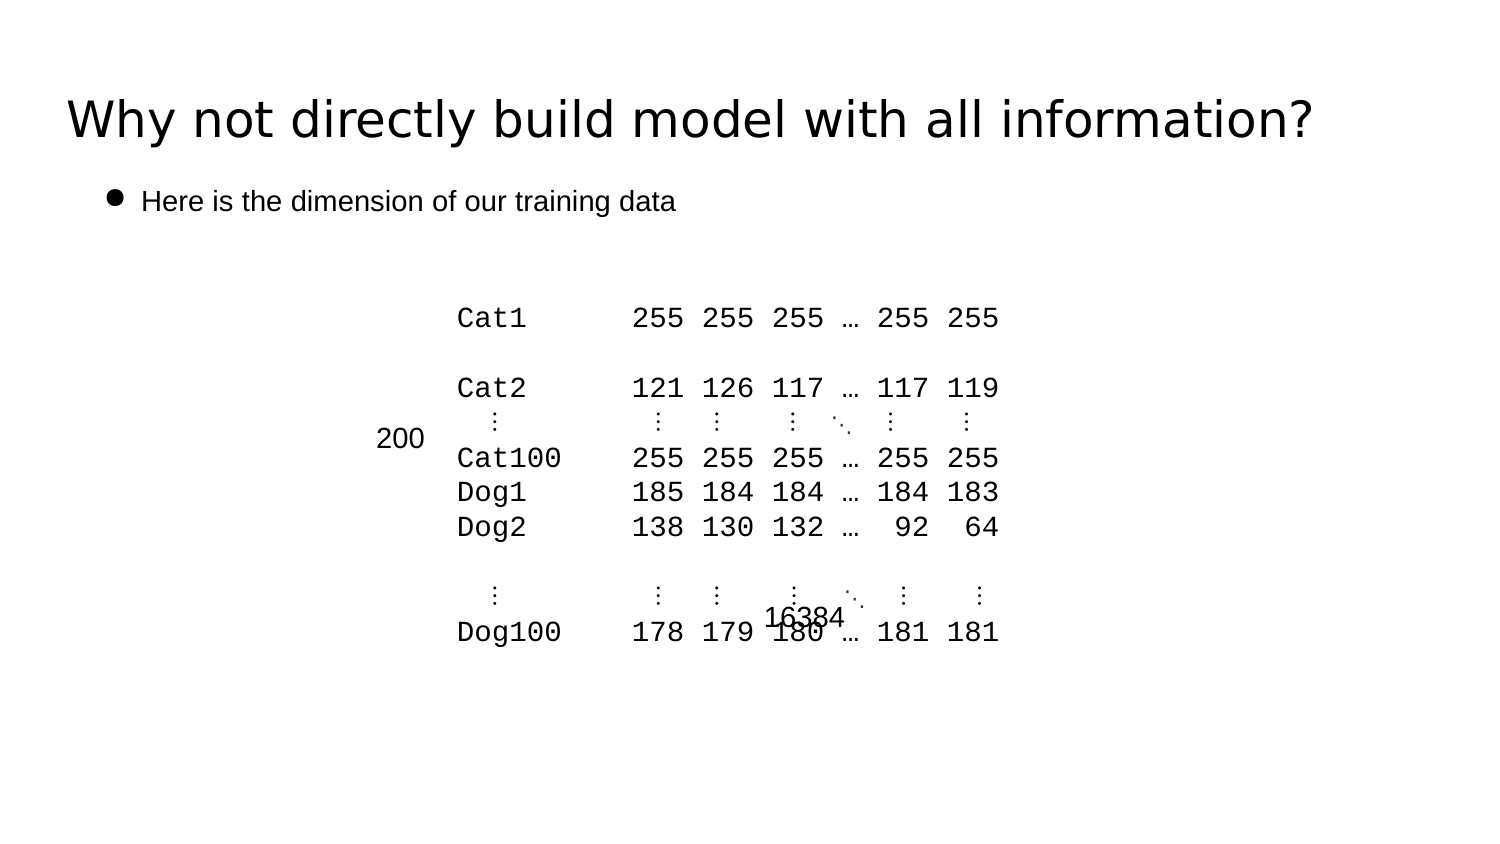

# Why not directly build model with all information?

Here is the dimension of our training data
Cat1      255 255 255 … 255 255
Cat2      121 126 117 … 117 119
  ⋮         ⋮   ⋮    ⋮  ⋱  ⋮    ⋮
Cat100    255 255 255 … 255 255
Dog1      185 184 184 … 184 183
Dog2      138 130 132 …  92  64
  ⋮         ⋮   ⋮  　⋮ 　⋱  ⋮    ⋮
Dog100    178 179 180 … 181 181
200
16384